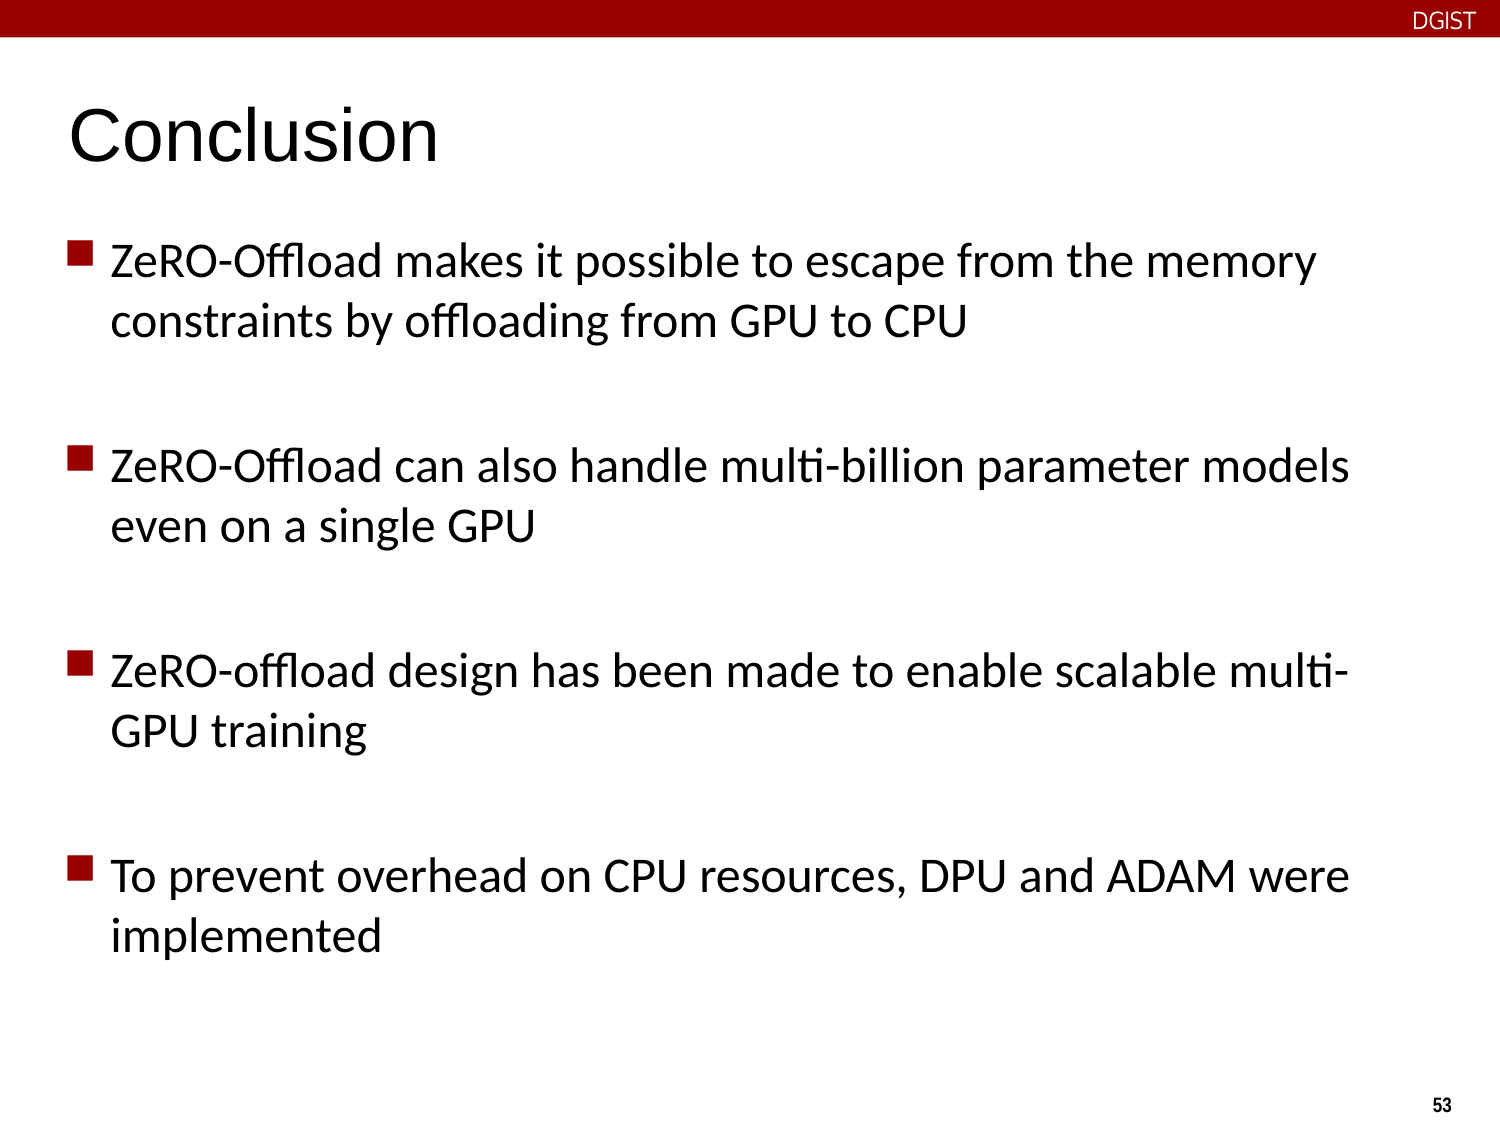

DGIST
# Conclusion
ZeRO-Offload makes it possible to escape from the memory constraints by offloading from GPU to CPU

ZeRO-Offload can also handle multi-billion parameter models even on a single GPU

ZeRO-offload design has been made to enable scalable multi-GPU training

To prevent overhead on CPU resources, DPU and ADAM were implemented